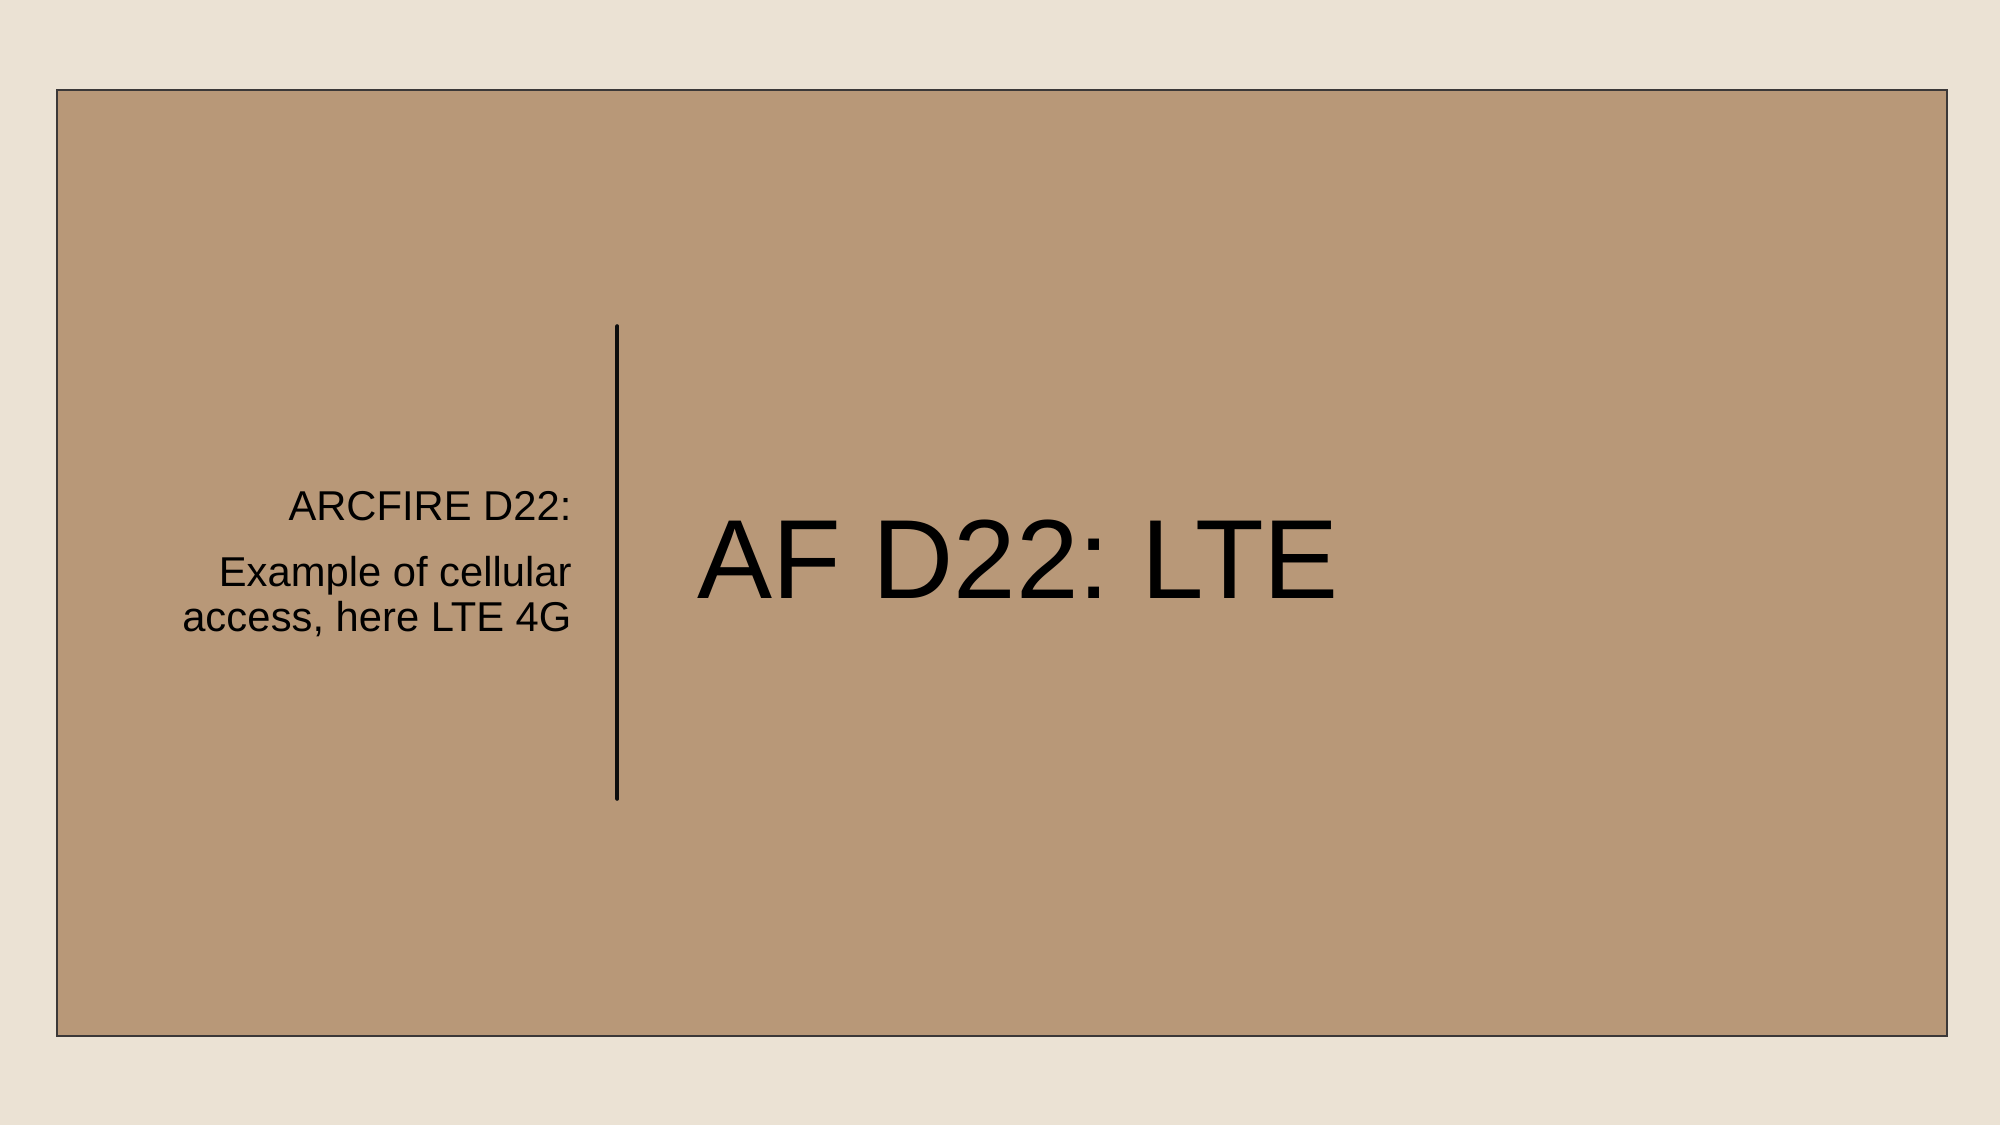

ARCFIRE D22:
Example of cellular access, here LTE 4G
# AF D22: LTE